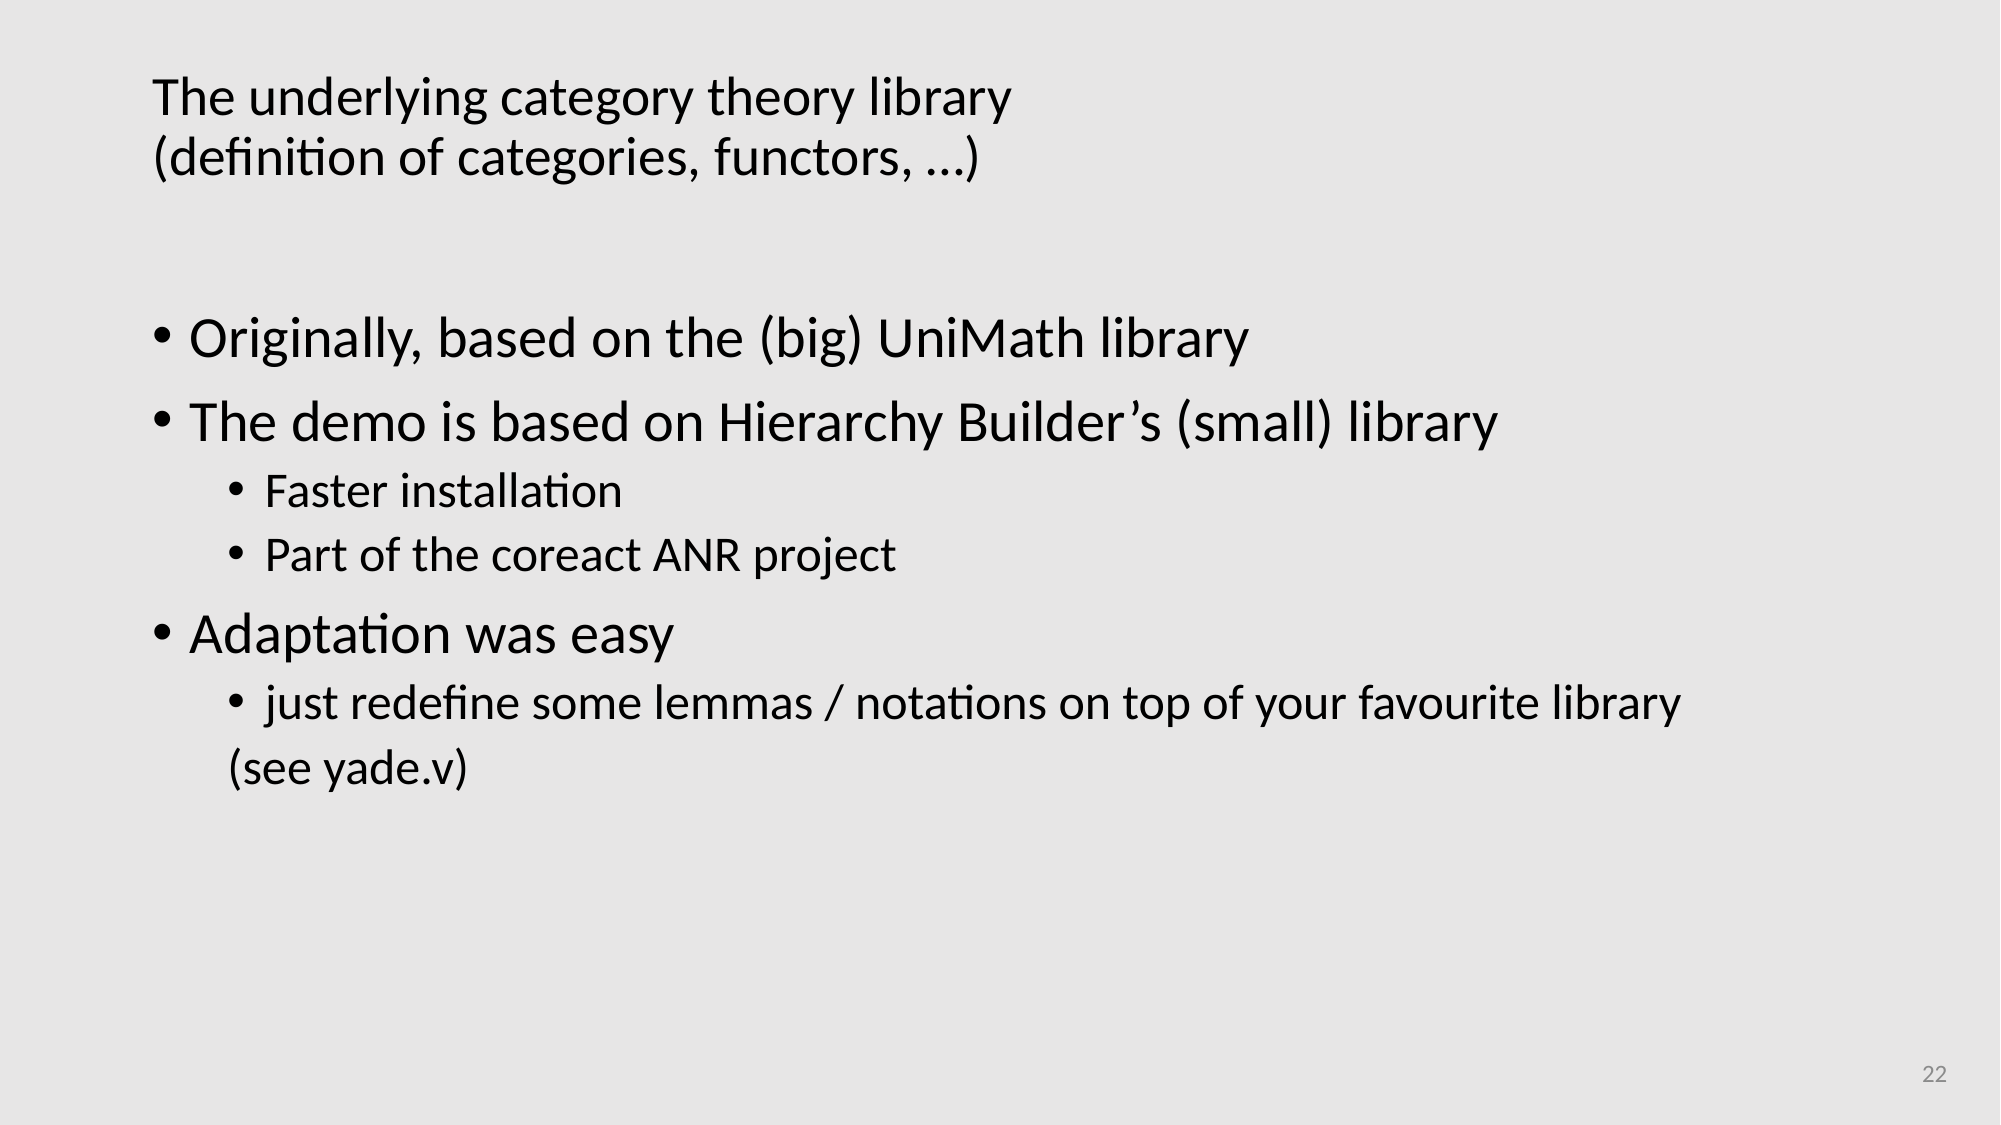

# The underlying category theory library (definition of categories, functors, …)
Originally, based on the (big) UniMath library
The demo is based on Hierarchy Builder’s (small) library
Faster installation
Part of the coreact ANR project
Adaptation was easy
just redefine some lemmas / notations on top of your favourite library
(see yade.v)

22